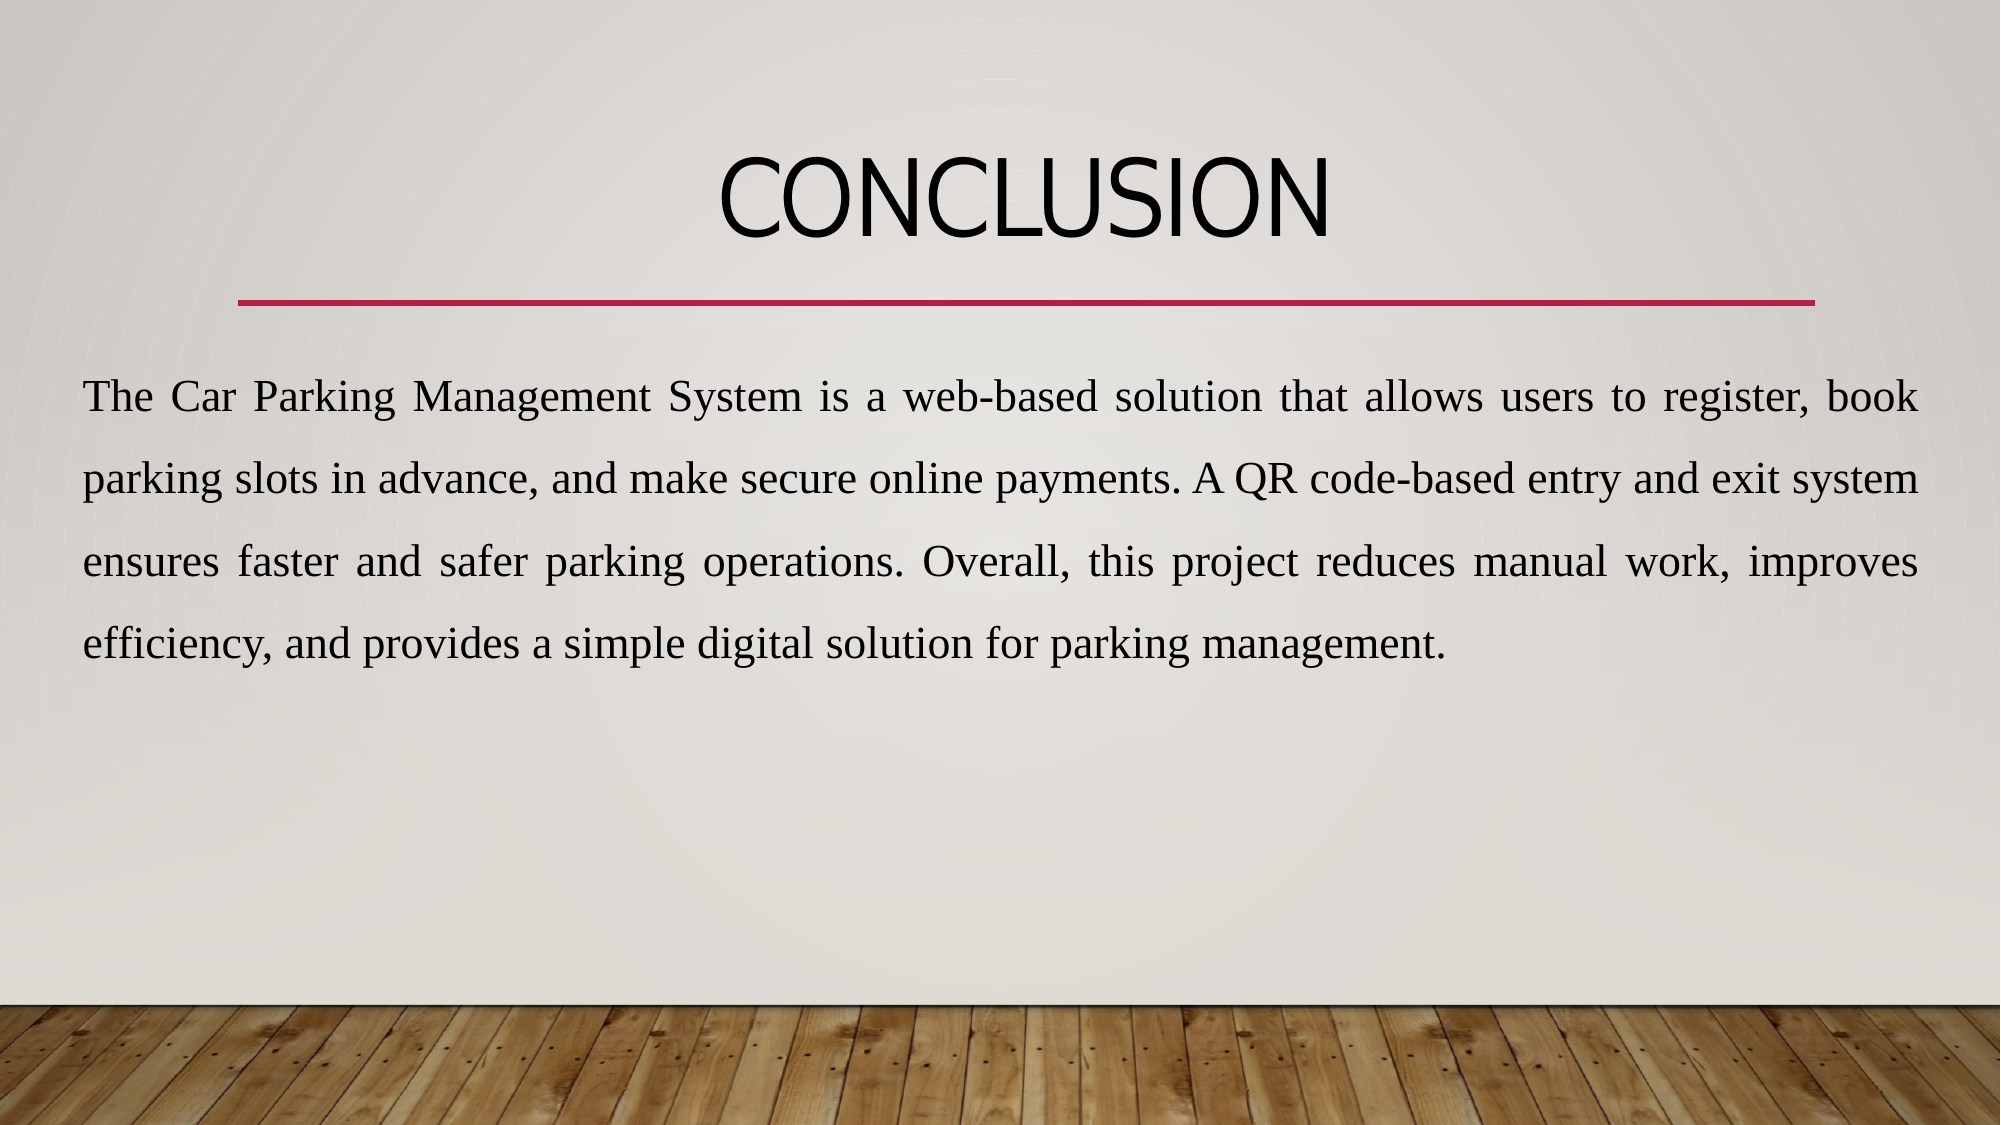

# Conclusion
The Car Parking Management System is a web-based solution that allows users to register, book parking slots in advance, and make secure online payments. A QR code-based entry and exit system ensures faster and safer parking operations. Overall, this project reduces manual work, improves efficiency, and provides a simple digital solution for parking management.